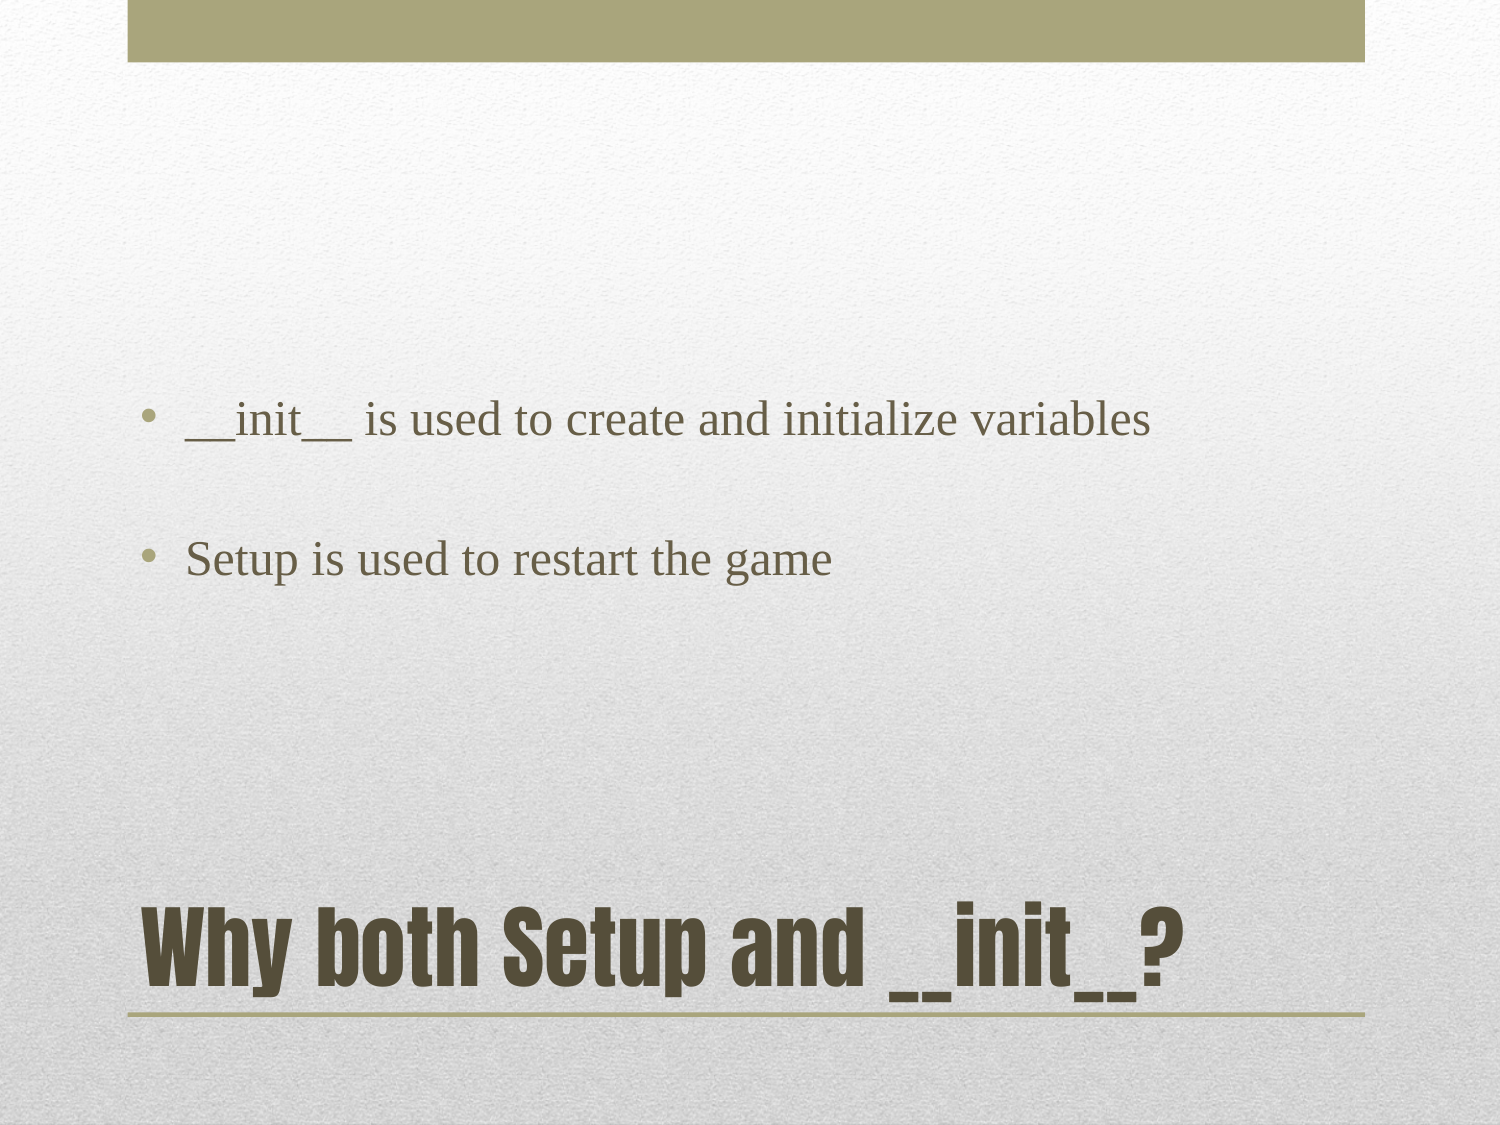

__init__ is used to create and initialize variables

Setup is used to restart the game
# Why both Setup and __init__?